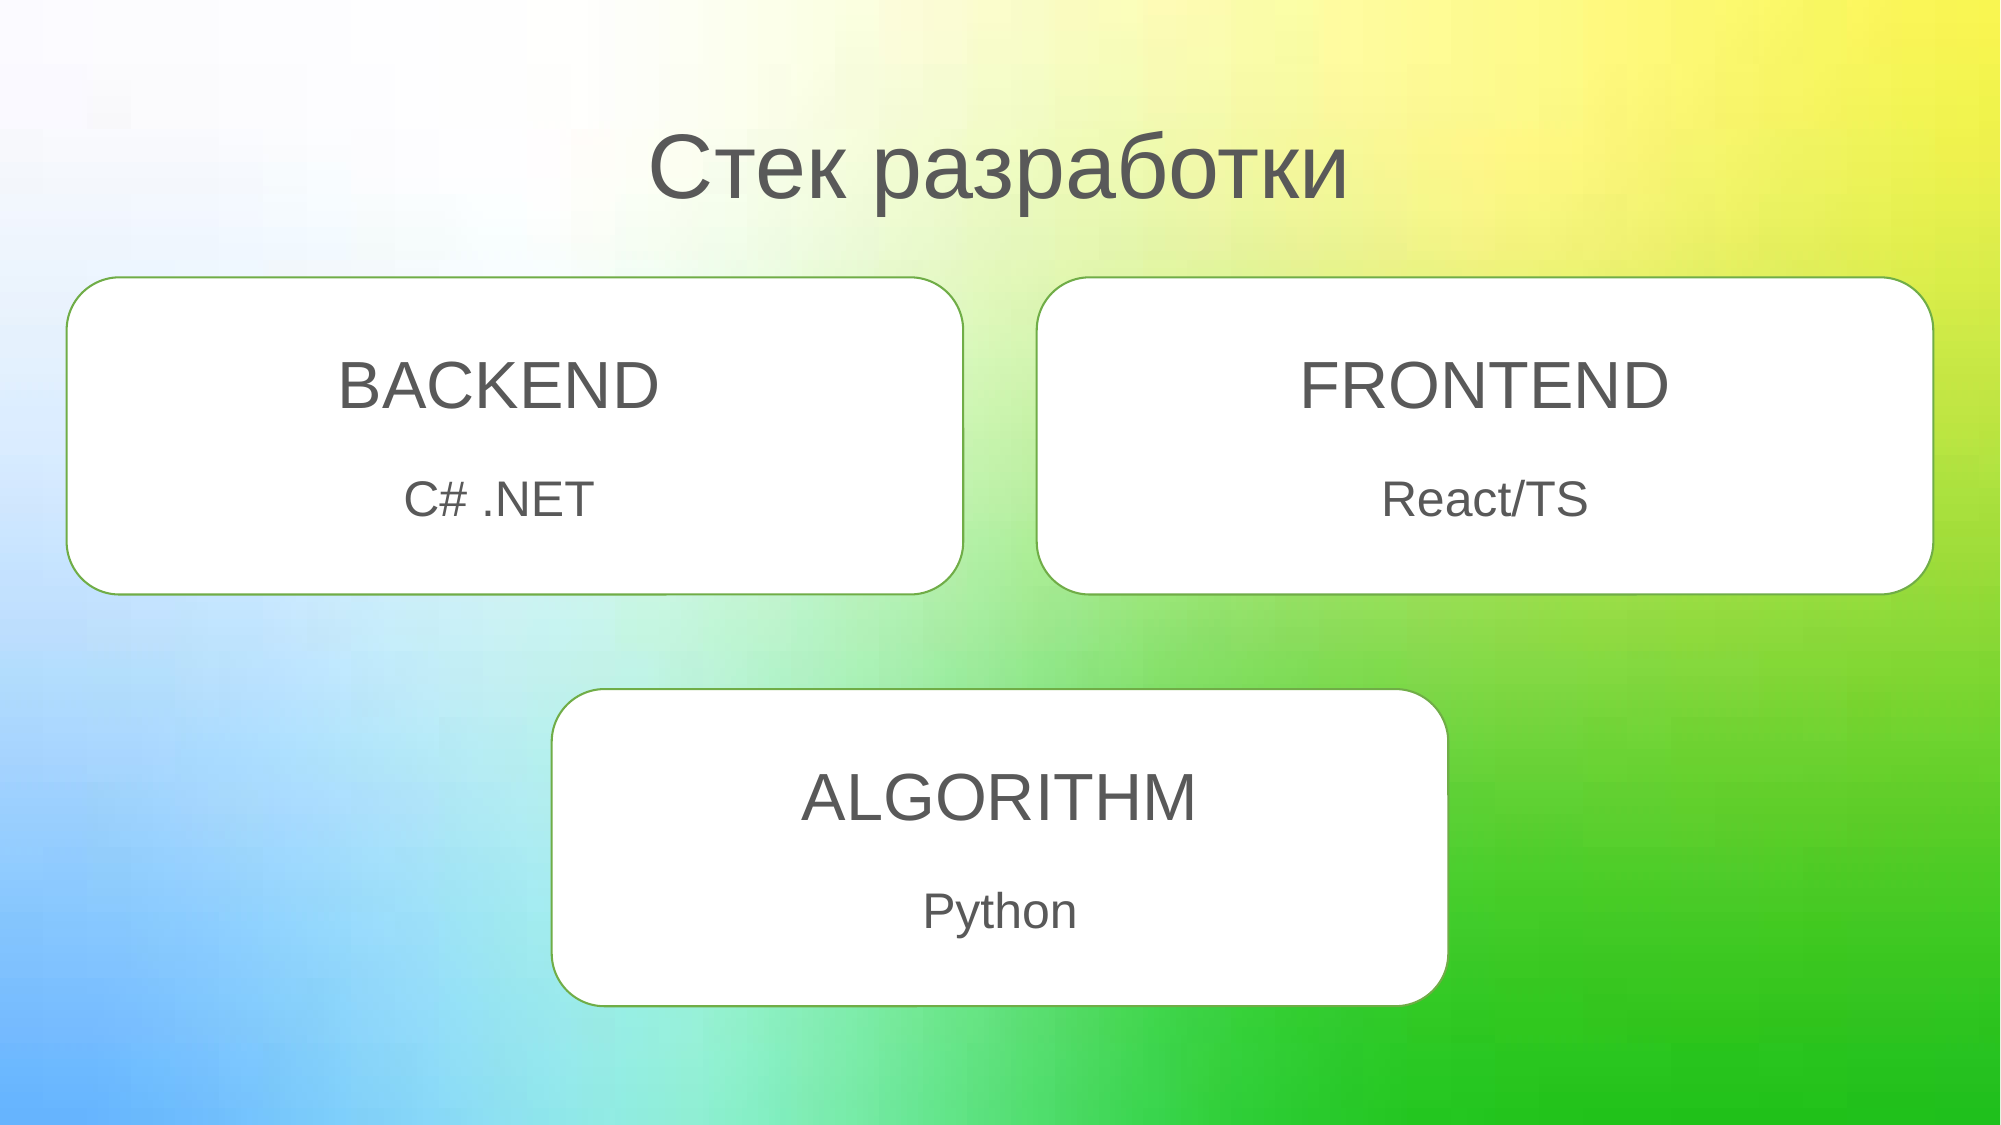

# Стек разработки

BACKEND

C# .NET
FRONTEND

React/TS

ALGORITHM

Python